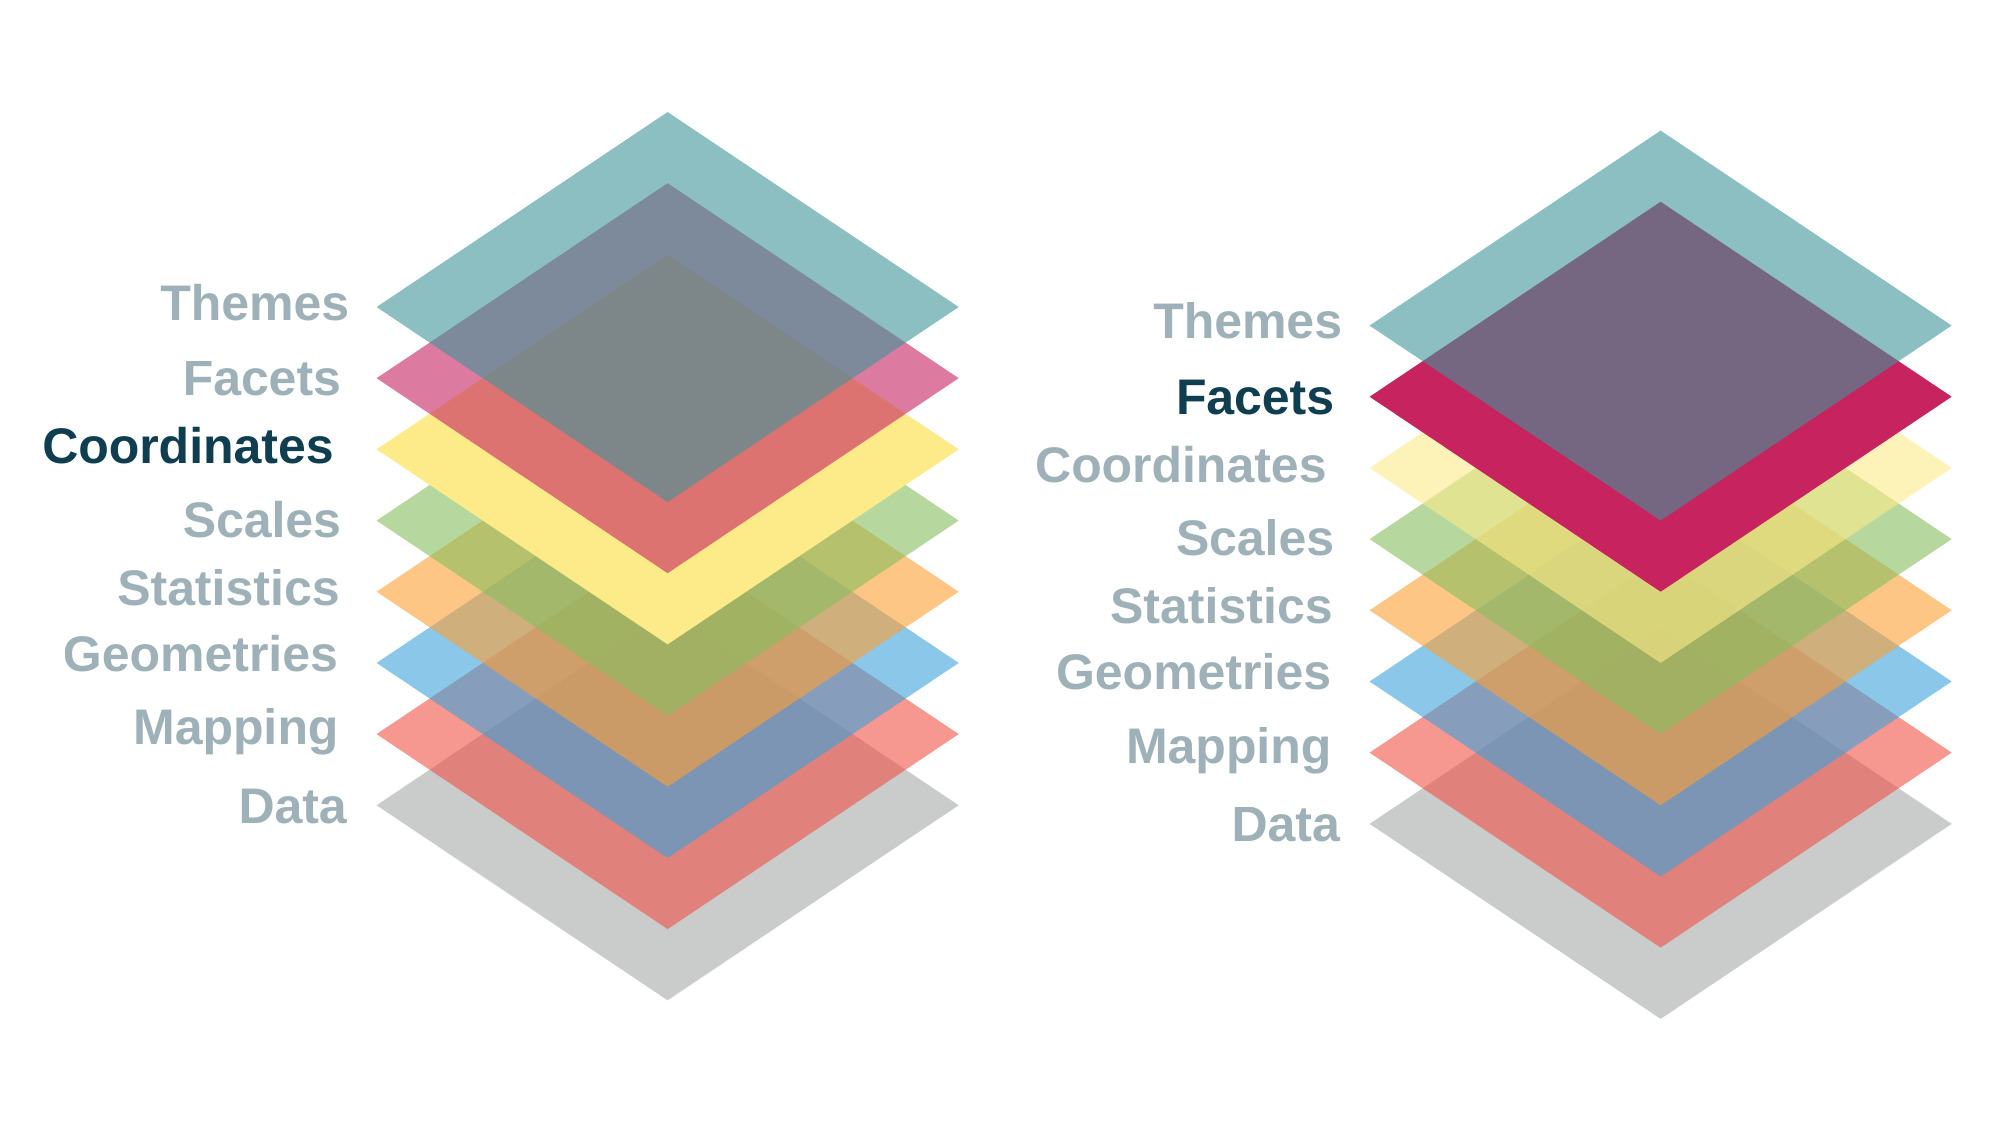

Themes

Facets

Coordinates

Scales

Statistics

Geometries
Mapping
Data

Themes

Facets

Coordinates

Scales

Statistics

Geometries
Mapping
Data